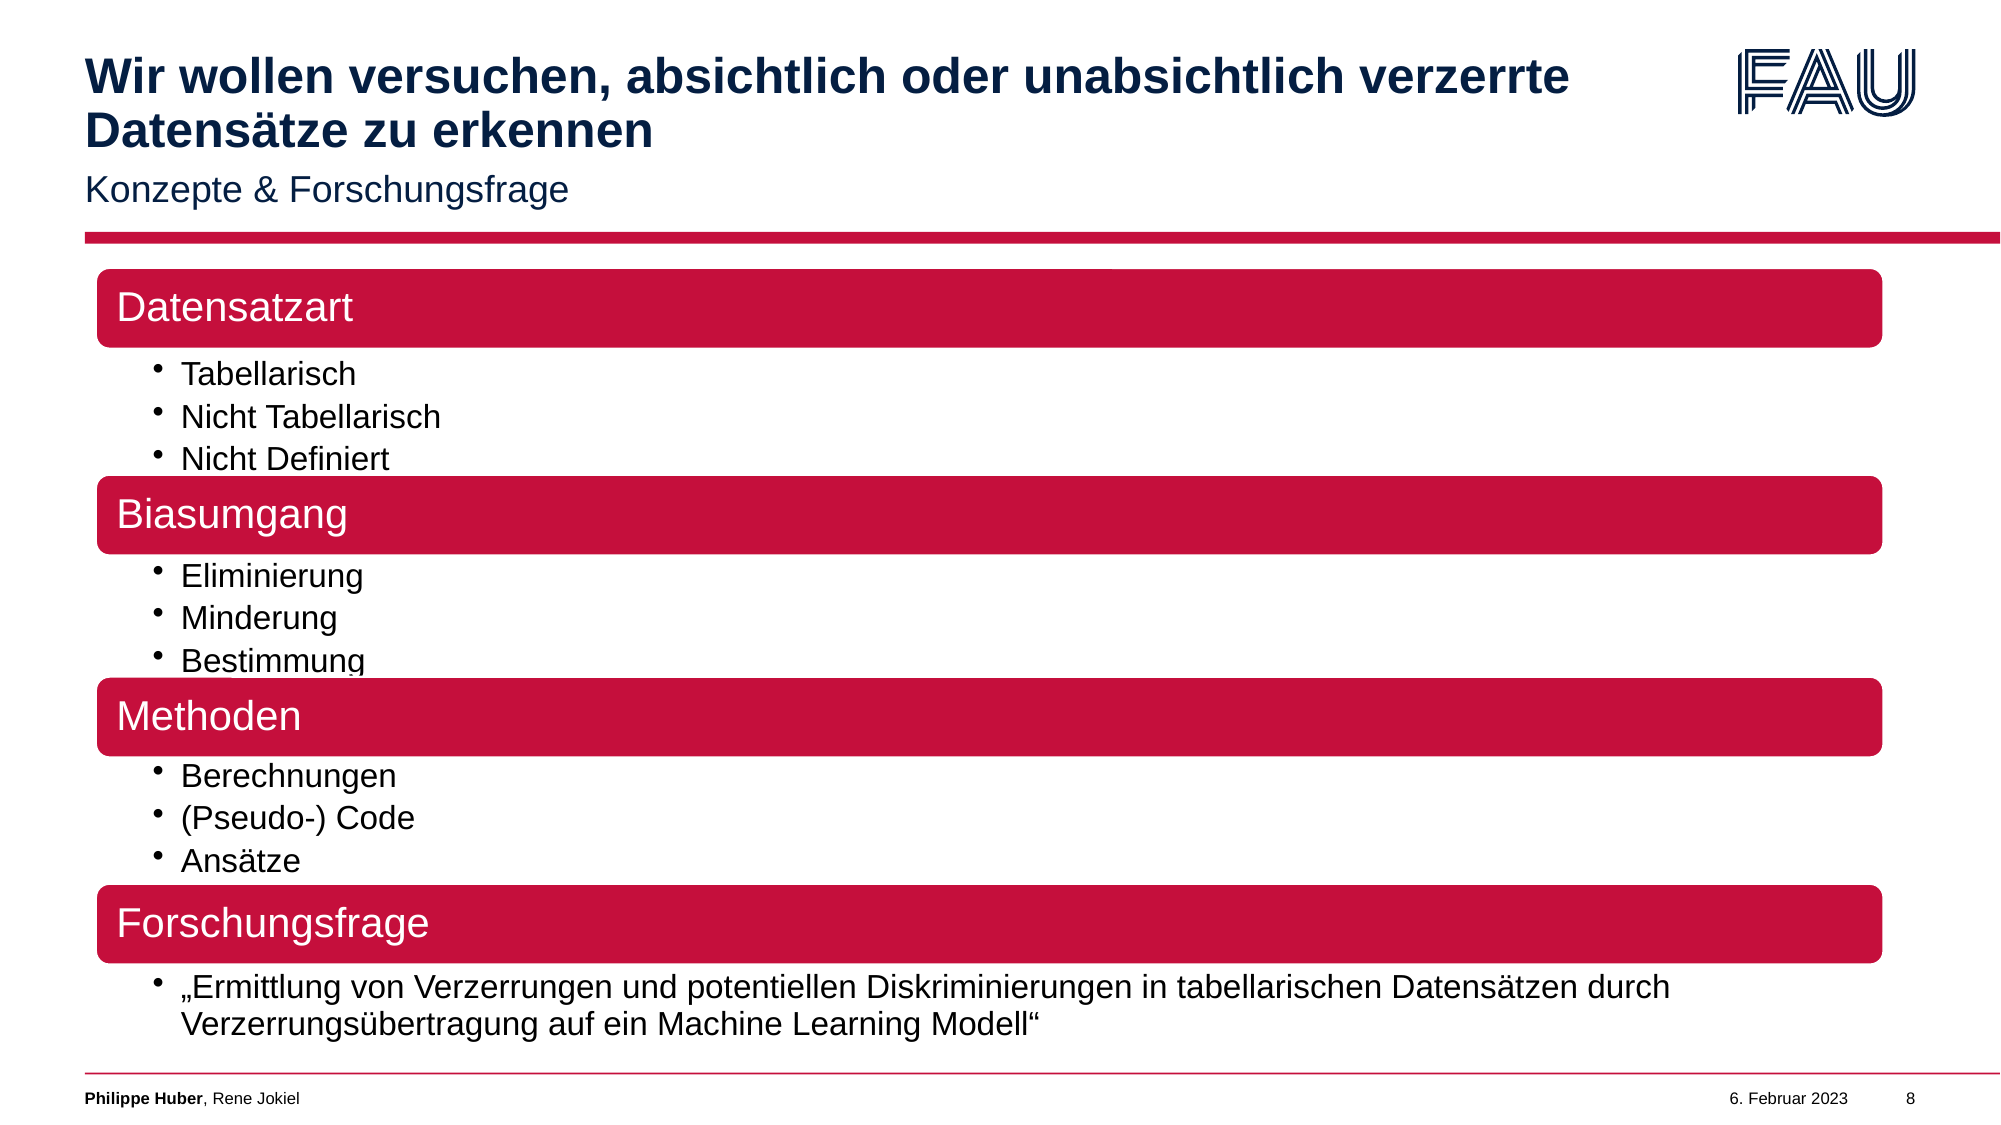

# Wir wollen versuchen, absichtlich oder unabsichtlich verzerrte Datensätze zu erkennen
Konzepte & Forschungsfrage
Datensatzart
Tabellarisch
Nicht Tabellarisch
Nicht Definiert
Biasumgang
Eliminierung
Minderung
Bestimmung
Methoden
Berechnungen
(Pseudo-) Code
Ansätze
Forschungsfrage
„Ermittlung von Verzerrungen und potentiellen Diskriminierungen in tabellarischen Datensätzen durch Verzerrungsübertragung auf ein Machine Learning Modell“

Philippe Huber, Rene Jokiel
6. Februar 2023
8